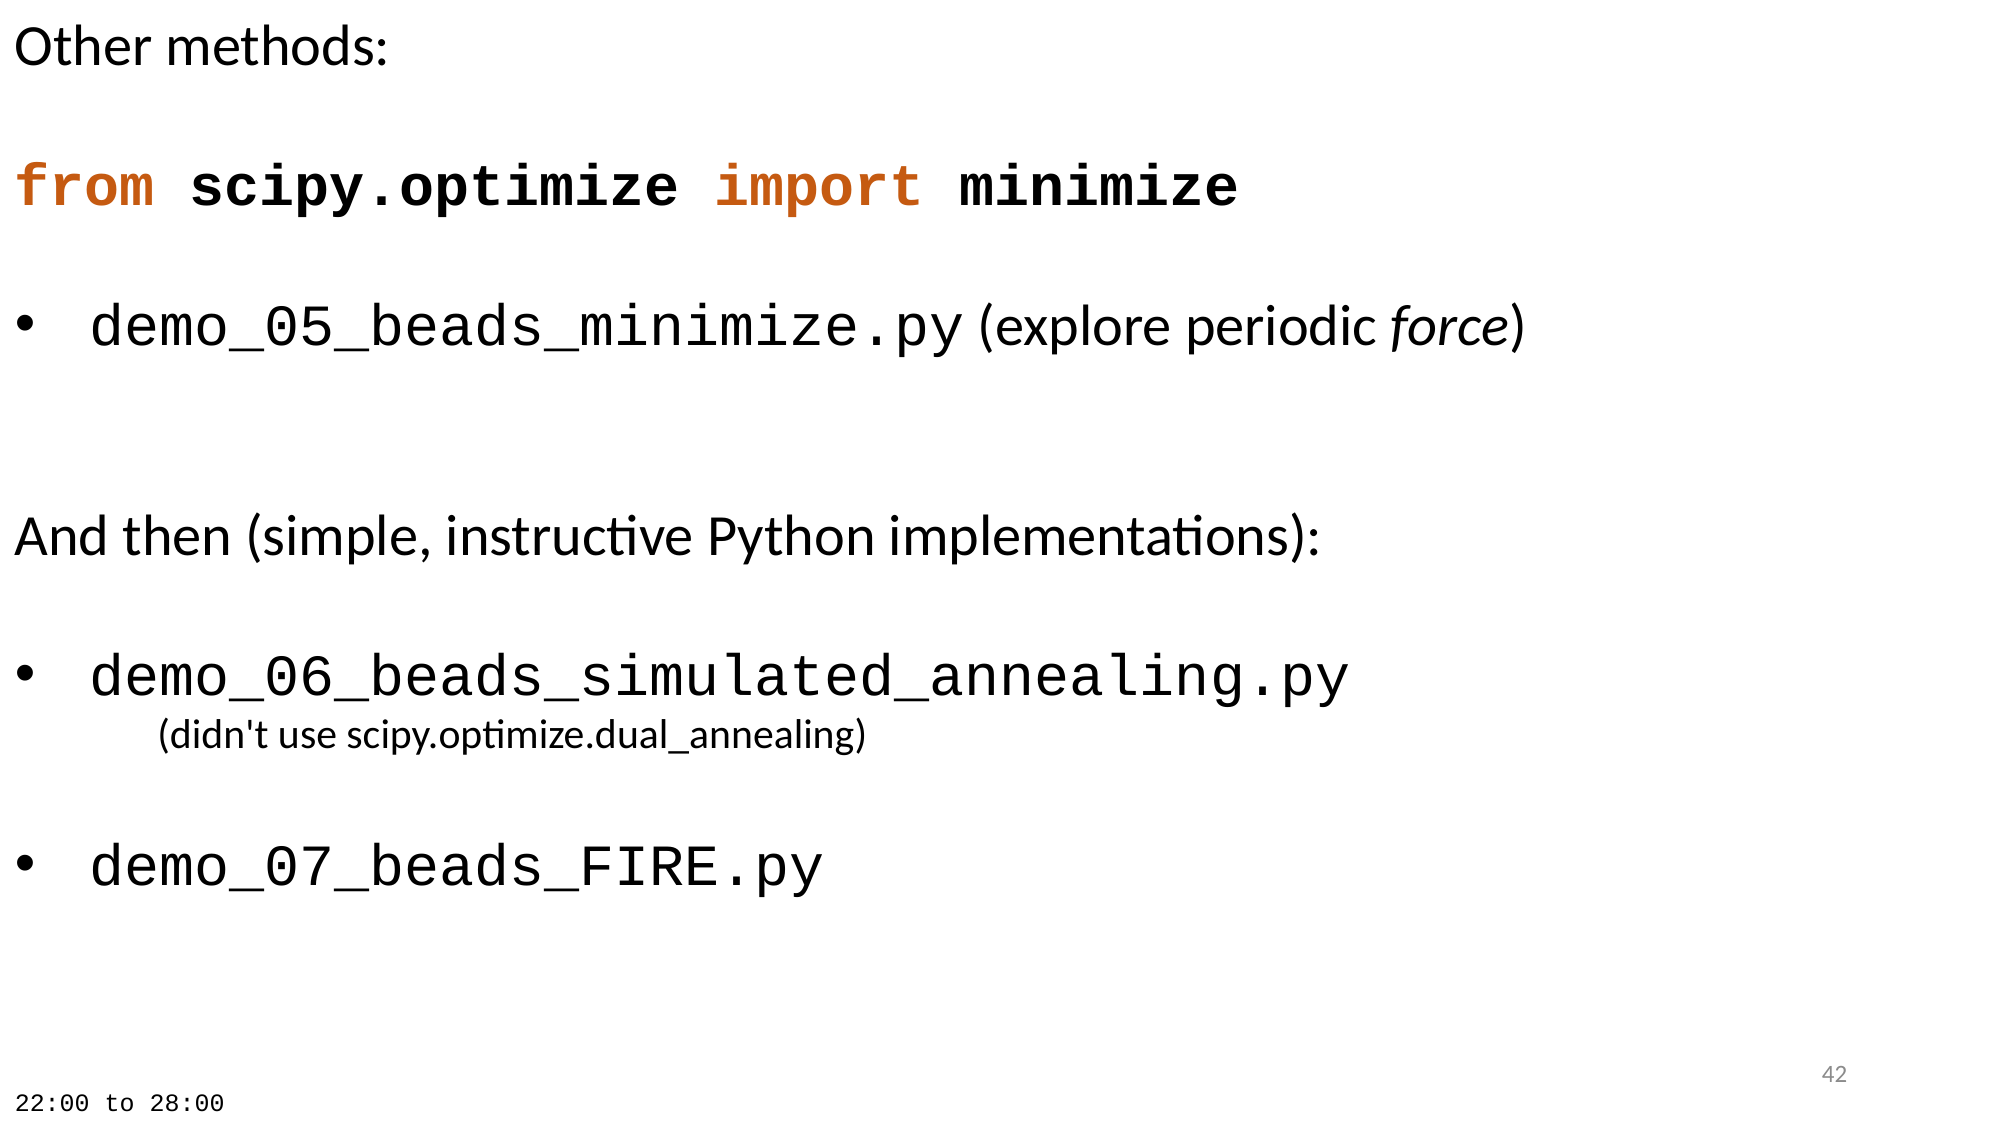

Other methods:

from scipy.optimize import minimize

demo_05_beads_minimize.py (explore periodic force)

And then (simple, instructive Python implementations):

demo_06_beads_simulated_annealing.py
               (didn't use scipy.optimize.dual_annealing)

demo_07_beads_FIRE.py
42
22:00 to 28:00